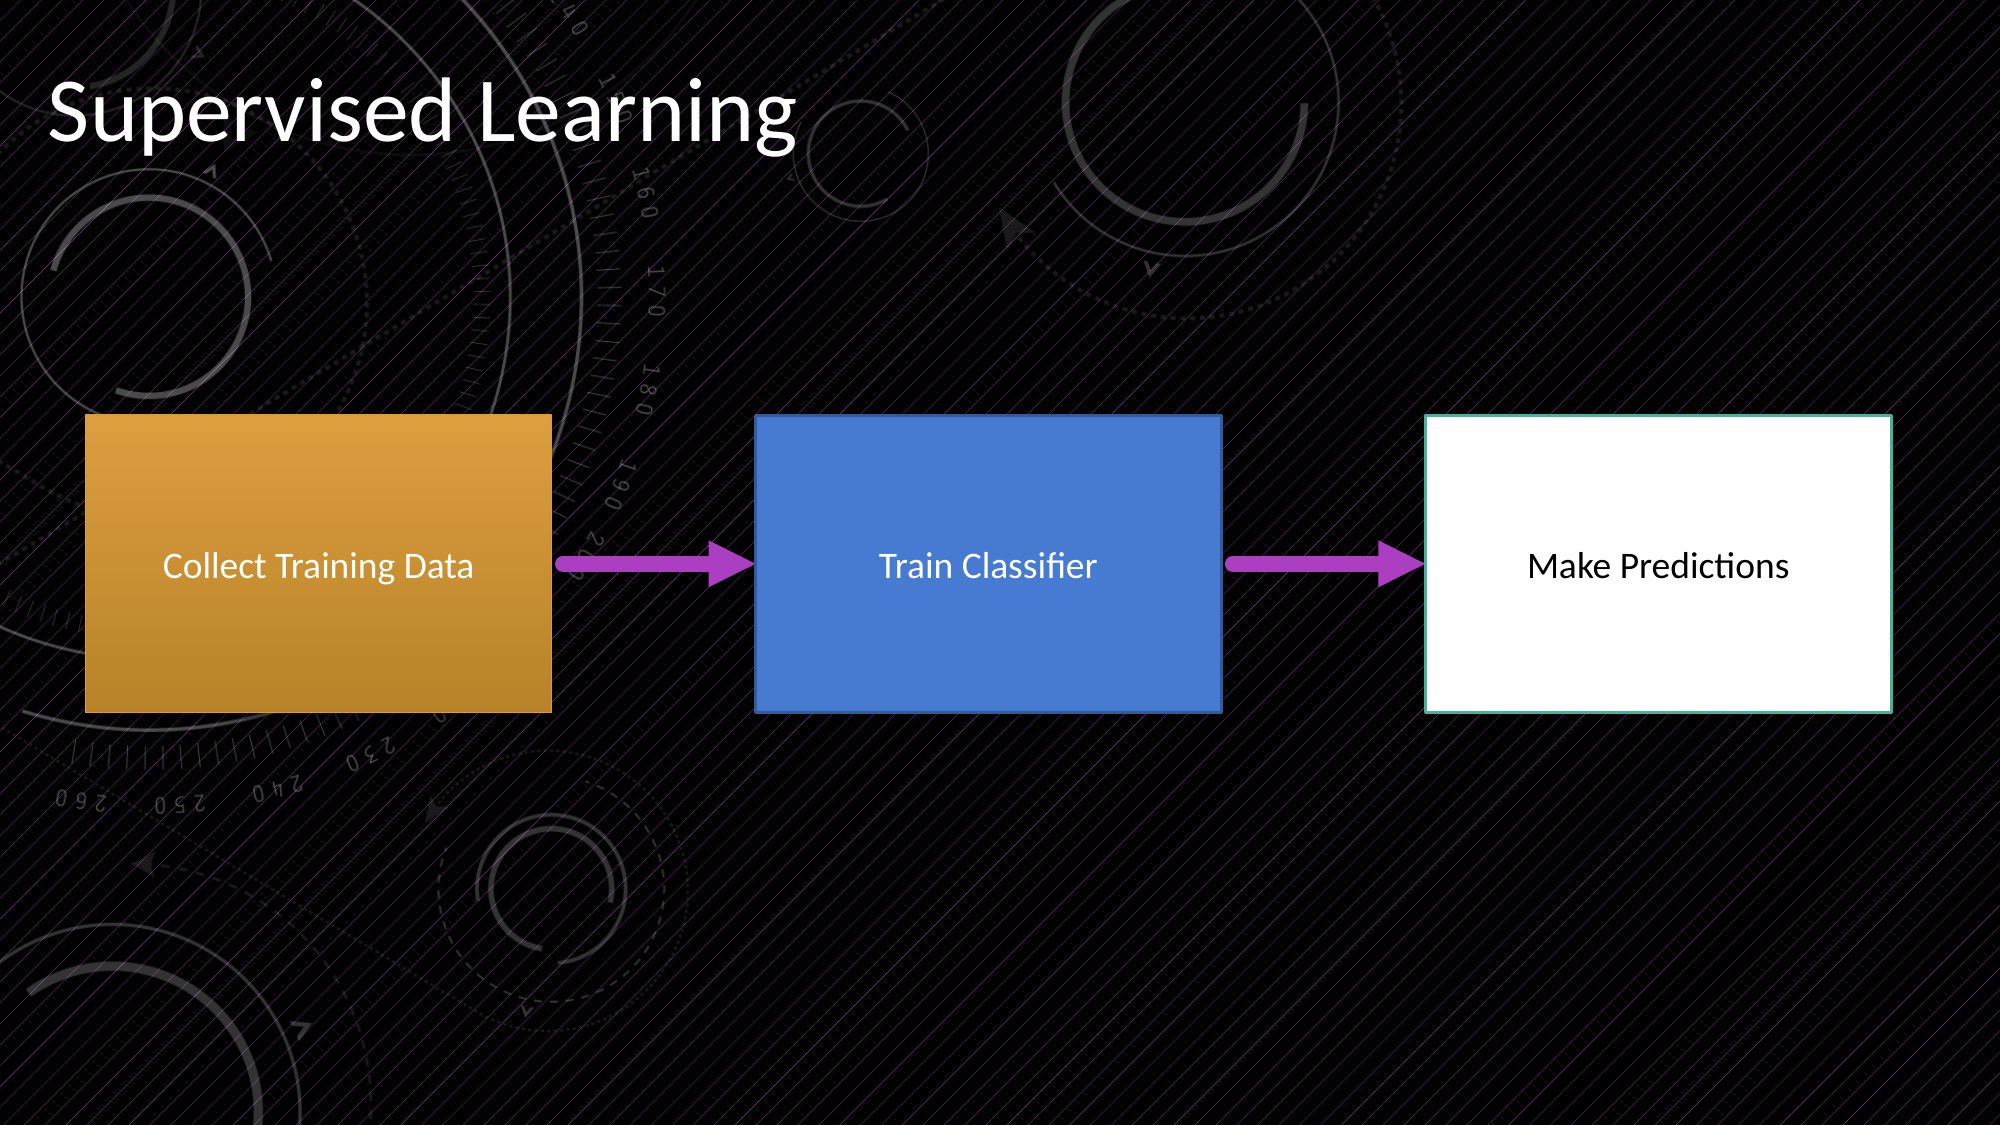

Supervised Learning
Train Classifier
Make Predictions
Collect Training Data